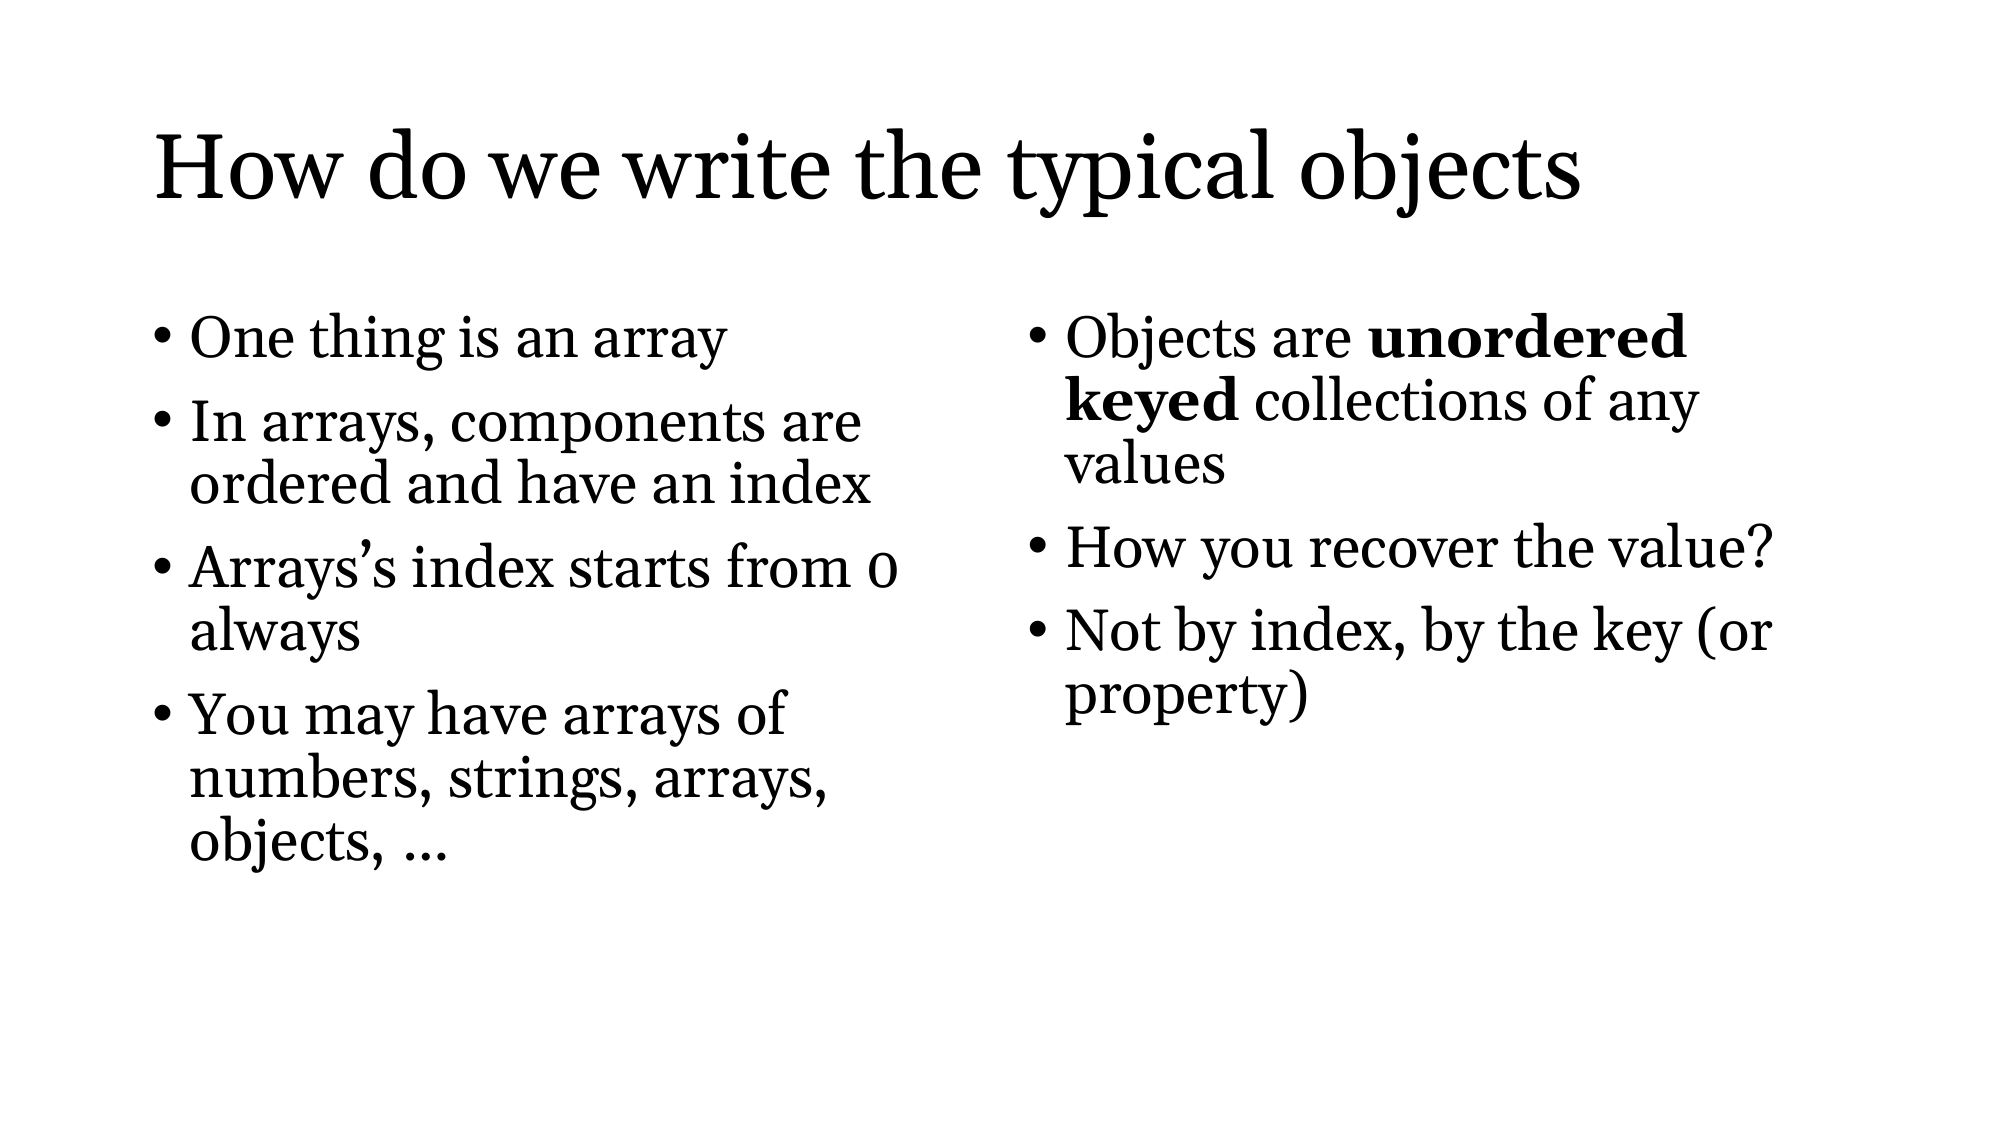

# How do we write the typical objects
One thing is an array
In arrays, components are ordered and have an index
Arrays’s index starts from 0 always
You may have arrays of numbers, strings, arrays, objects, …
Objects are unordered keyed collections of any values
How you recover the value?
Not by index, by the key (or property)